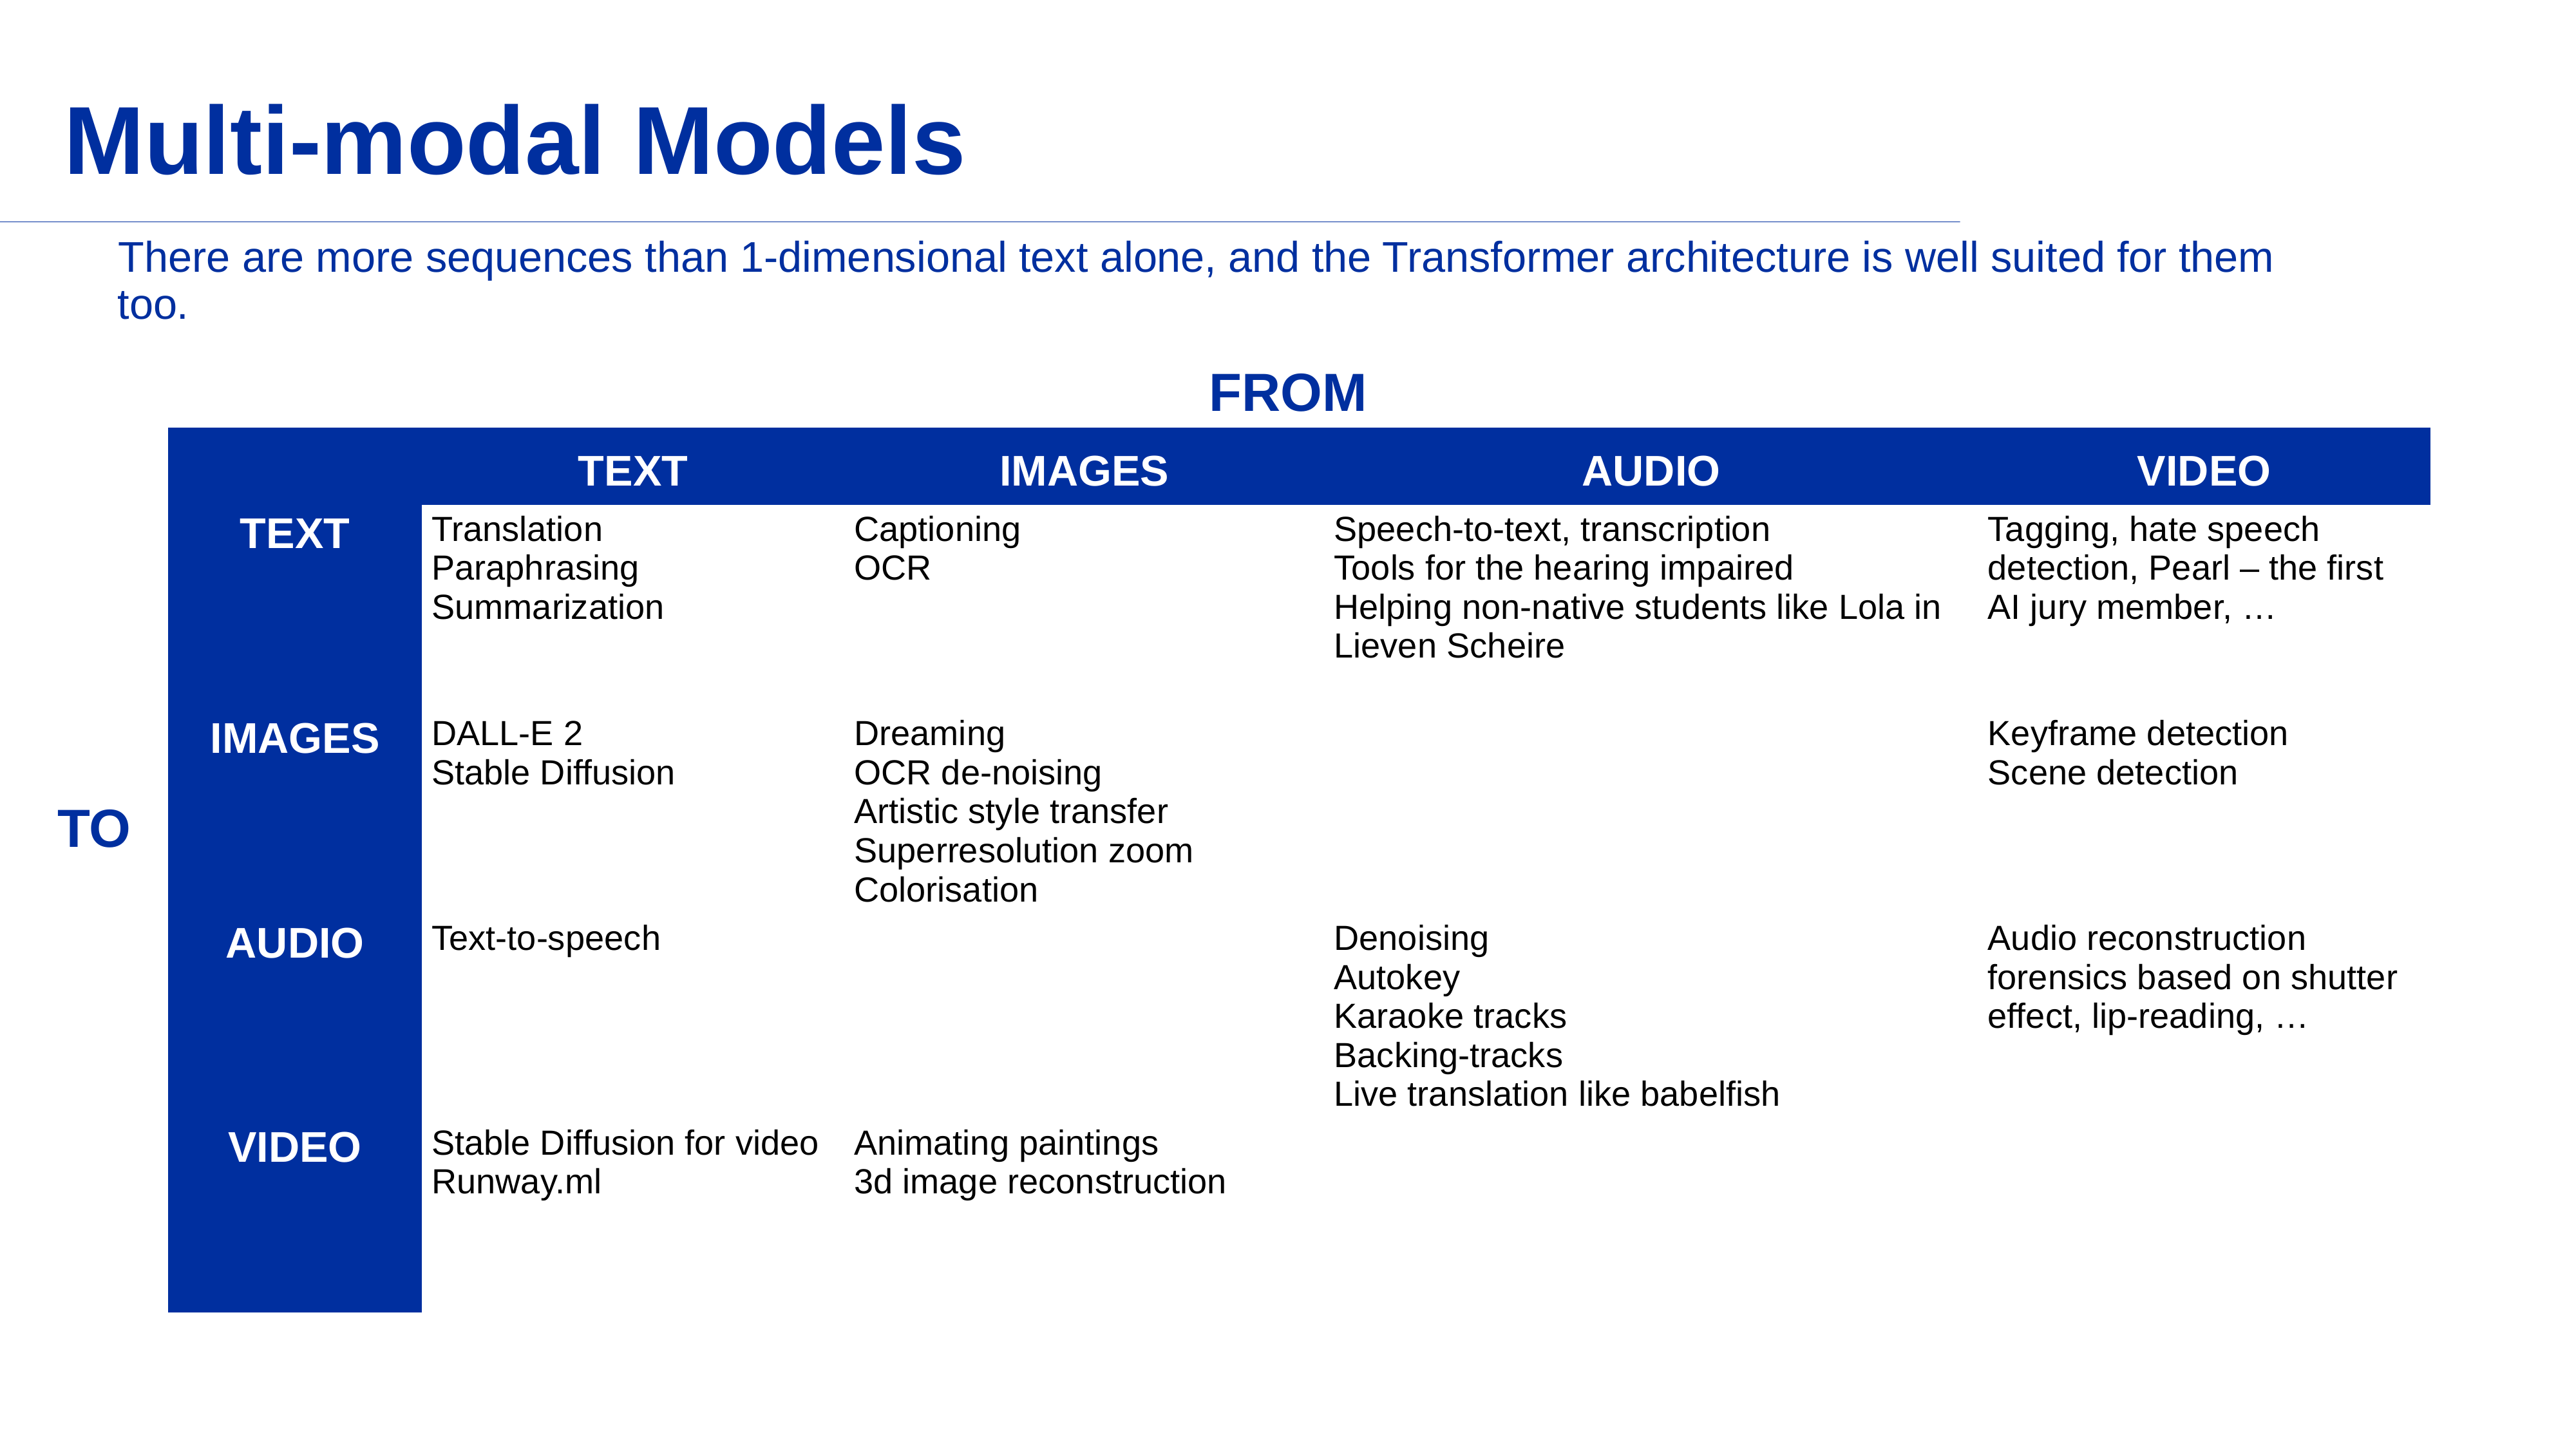

# Multi-modal Models
There are more sequences than 1-dimensional text alone, and the Transformer architecture is well suited for them too.
FROM
|  | TEXT | IMAGES | AUDIO | VIDEO |
| --- | --- | --- | --- | --- |
| TEXT | Translation Paraphrasing Summarization | Captioning OCR | Speech-to-text, transcription Tools for the hearing impaired Helping non-native students like Lola in Lieven Scheire | Tagging, hate speech detection, Pearl – the first AI jury member, … |
| IMAGES | DALL-E 2 Stable Diffusion | Dreaming OCR de-noising Artistic style transfer Superresolution zoom Colorisation |  | Keyframe detection Scene detection |
| AUDIO | Text-to-speech |  | Denoising Autokey Karaoke tracks Backing-tracks Live translation like babelfish | Audio reconstruction forensics based on shutter effect, lip-reading, … |
| VIDEO | Stable Diffusion for video Runway.ml | Animating paintings 3d image reconstruction |  |  |
TO